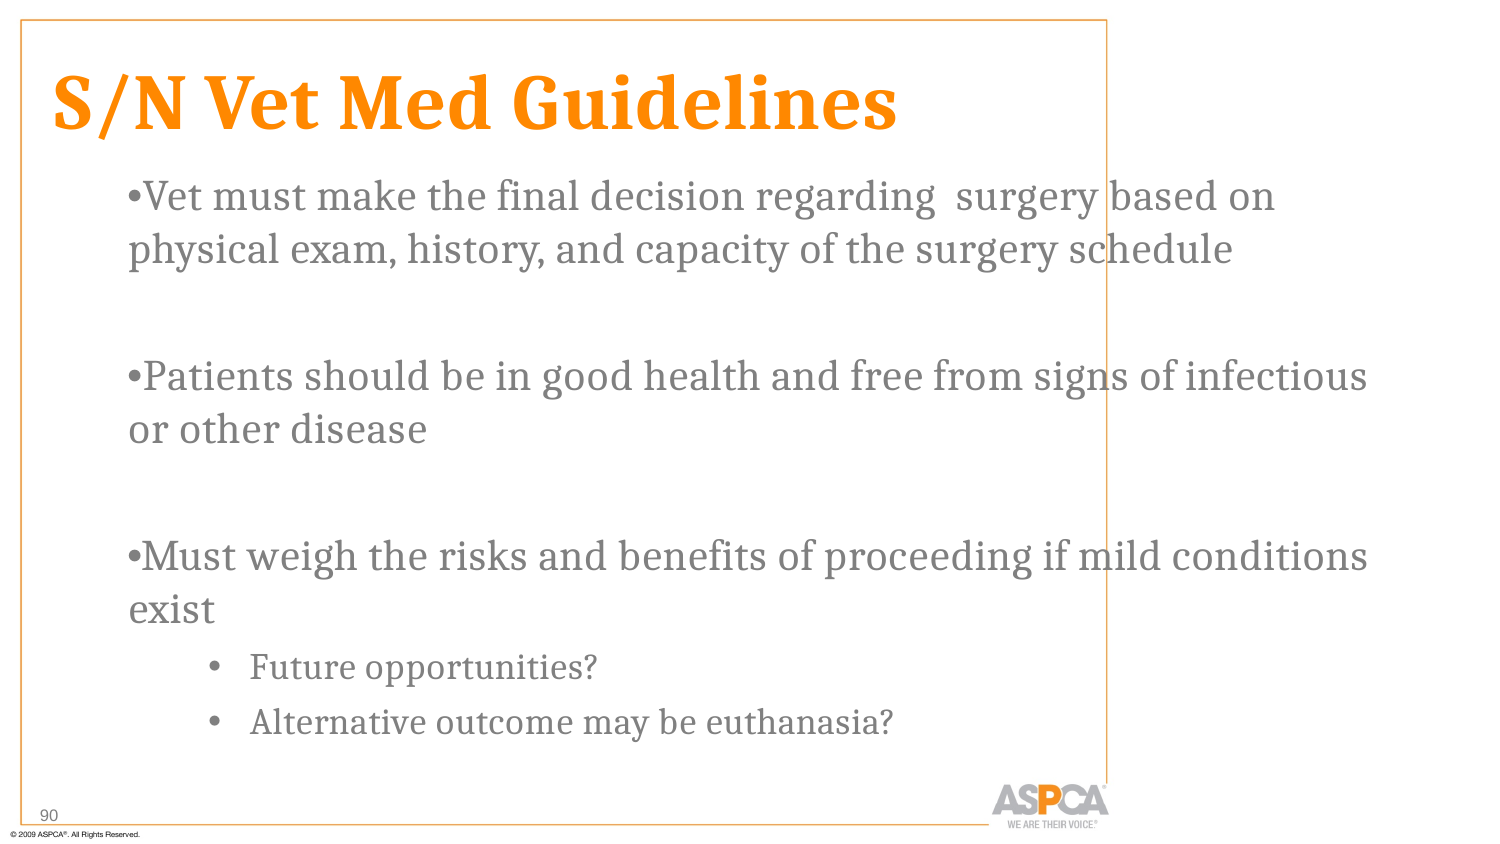

S/N Vet Med Guidelines
Vet must make the final decision regarding  surgery based on physical exam, history, and capacity of the surgery schedule

Patients should be in good health and free from signs of infectious or other disease

Must weigh the risks and benefits of proceeding if mild conditions exist
Future opportunities?
Alternative outcome may be euthanasia?